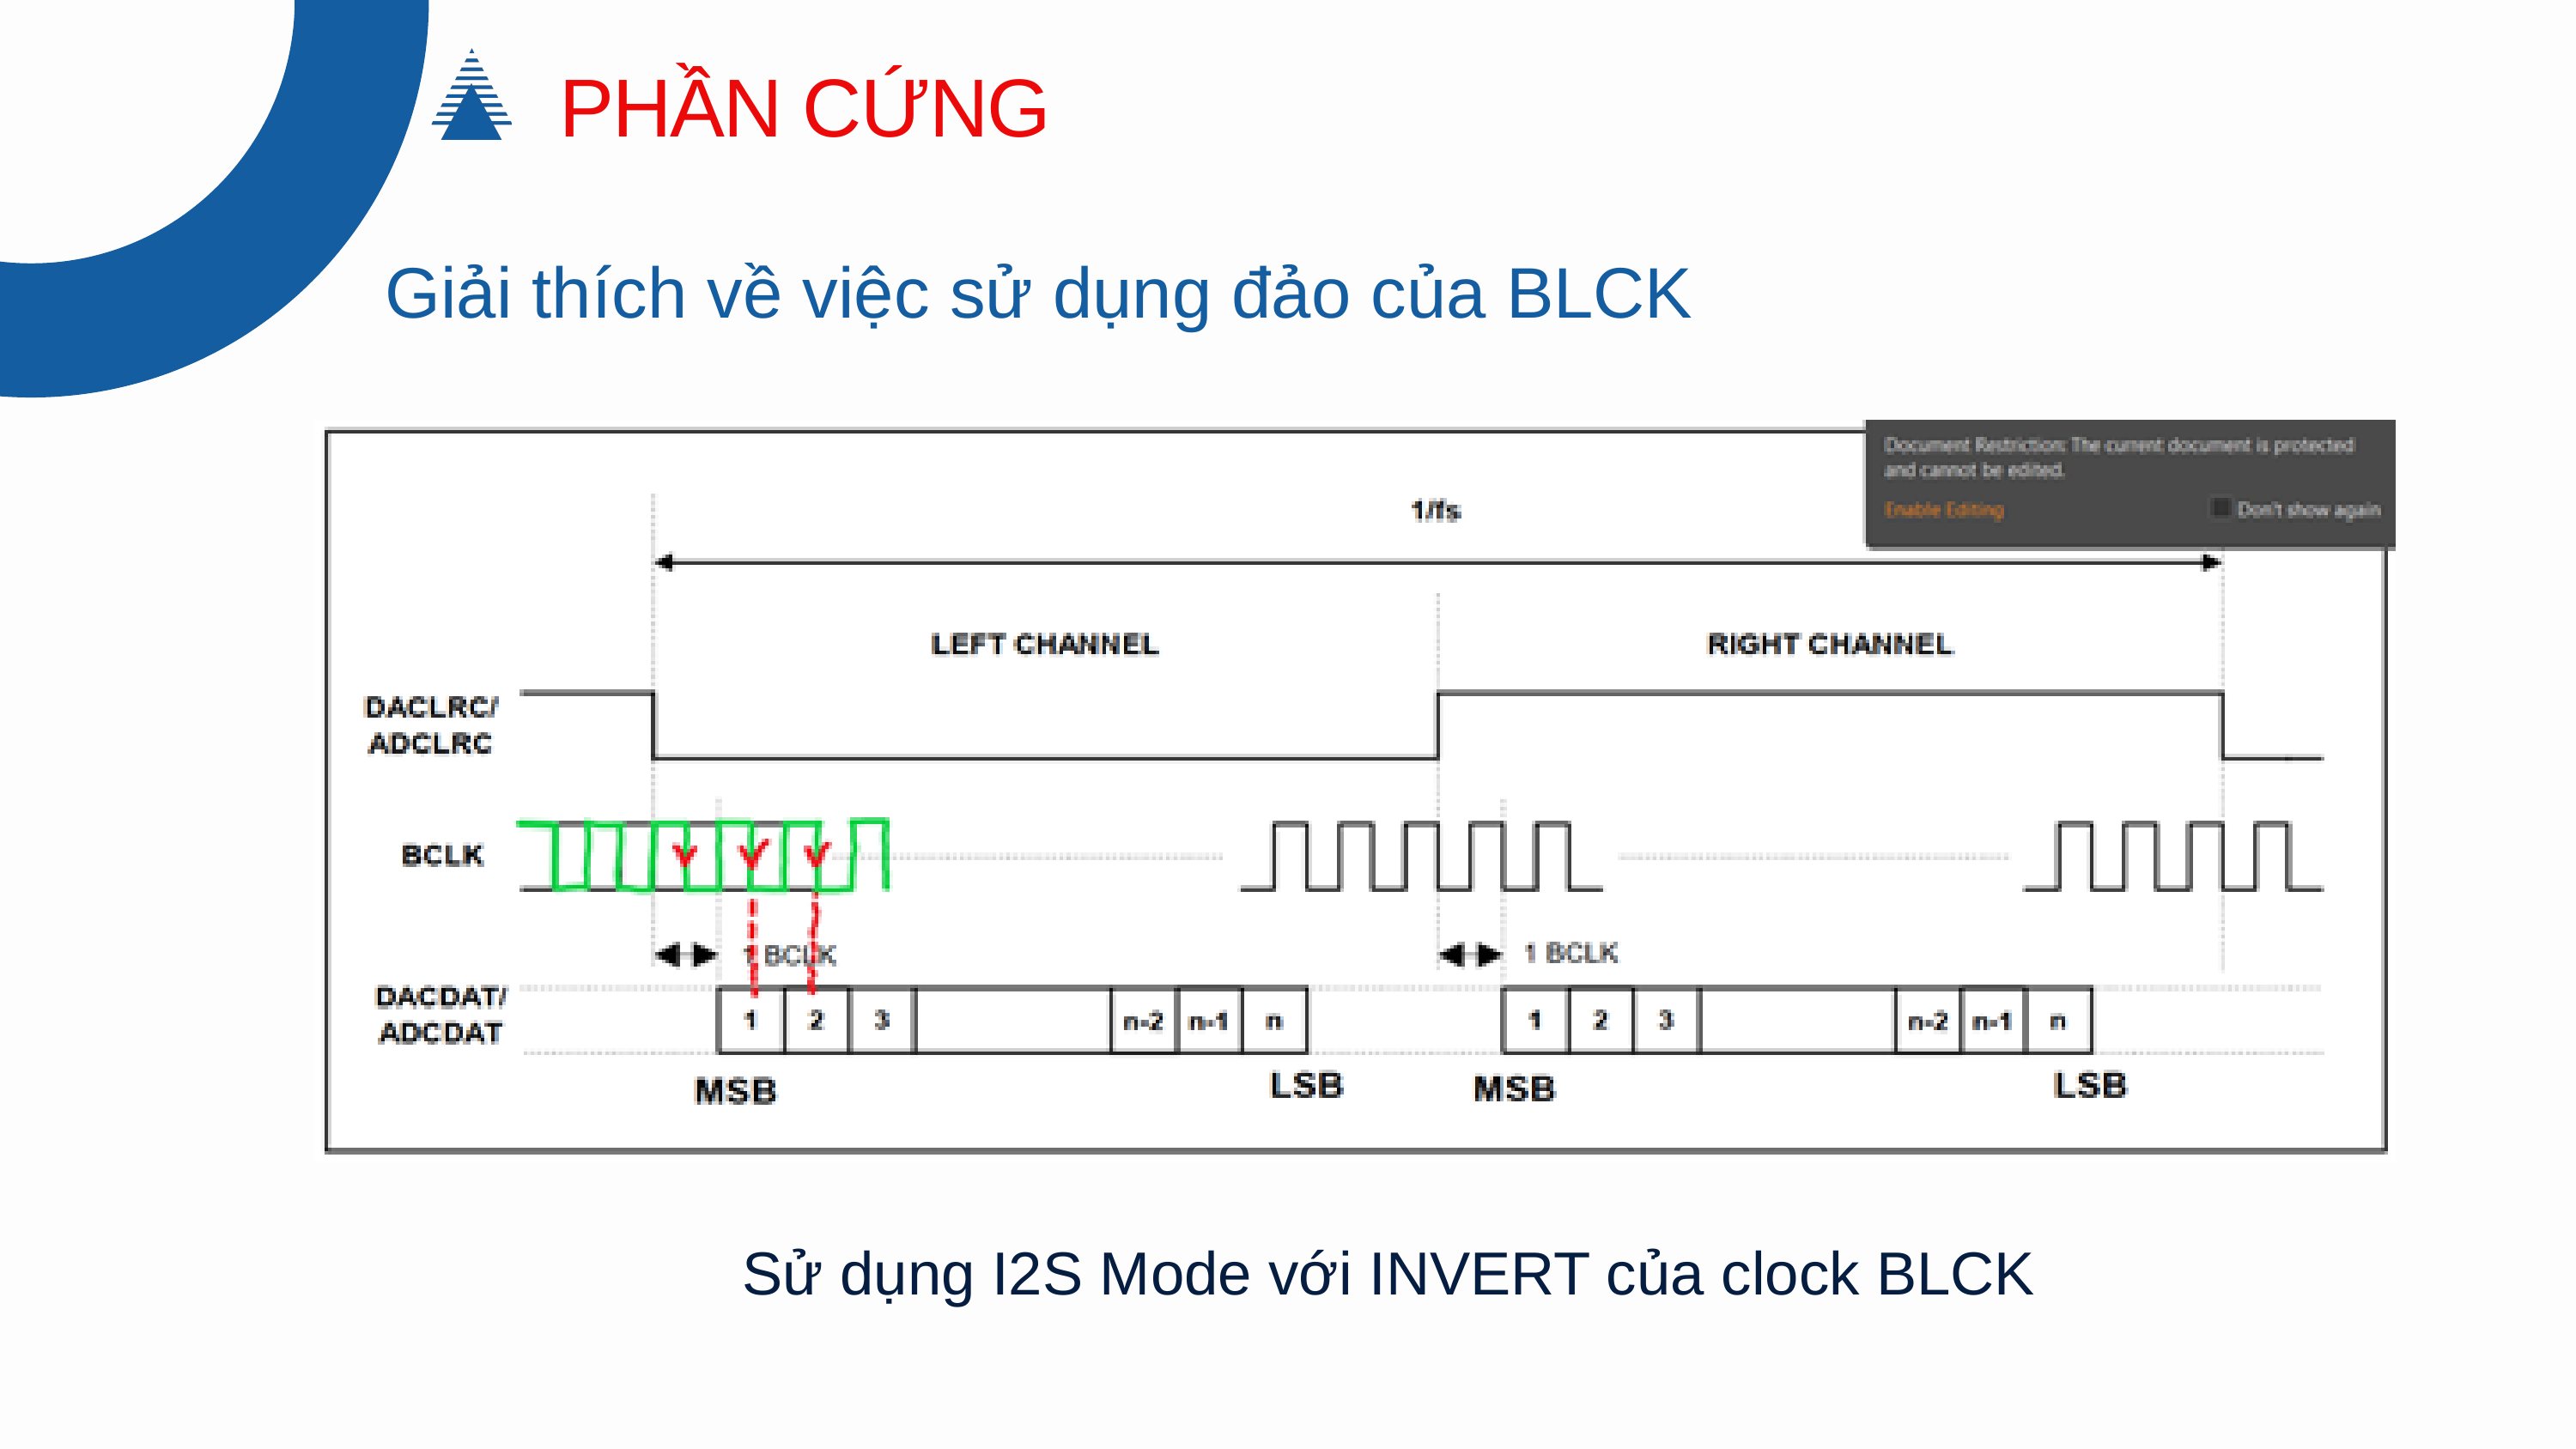

PHẦN CỨNG

Giải thích về việc sử dụng đảo của BLCK

Sử dụng I2S Mode với INVERT của clock BLCK